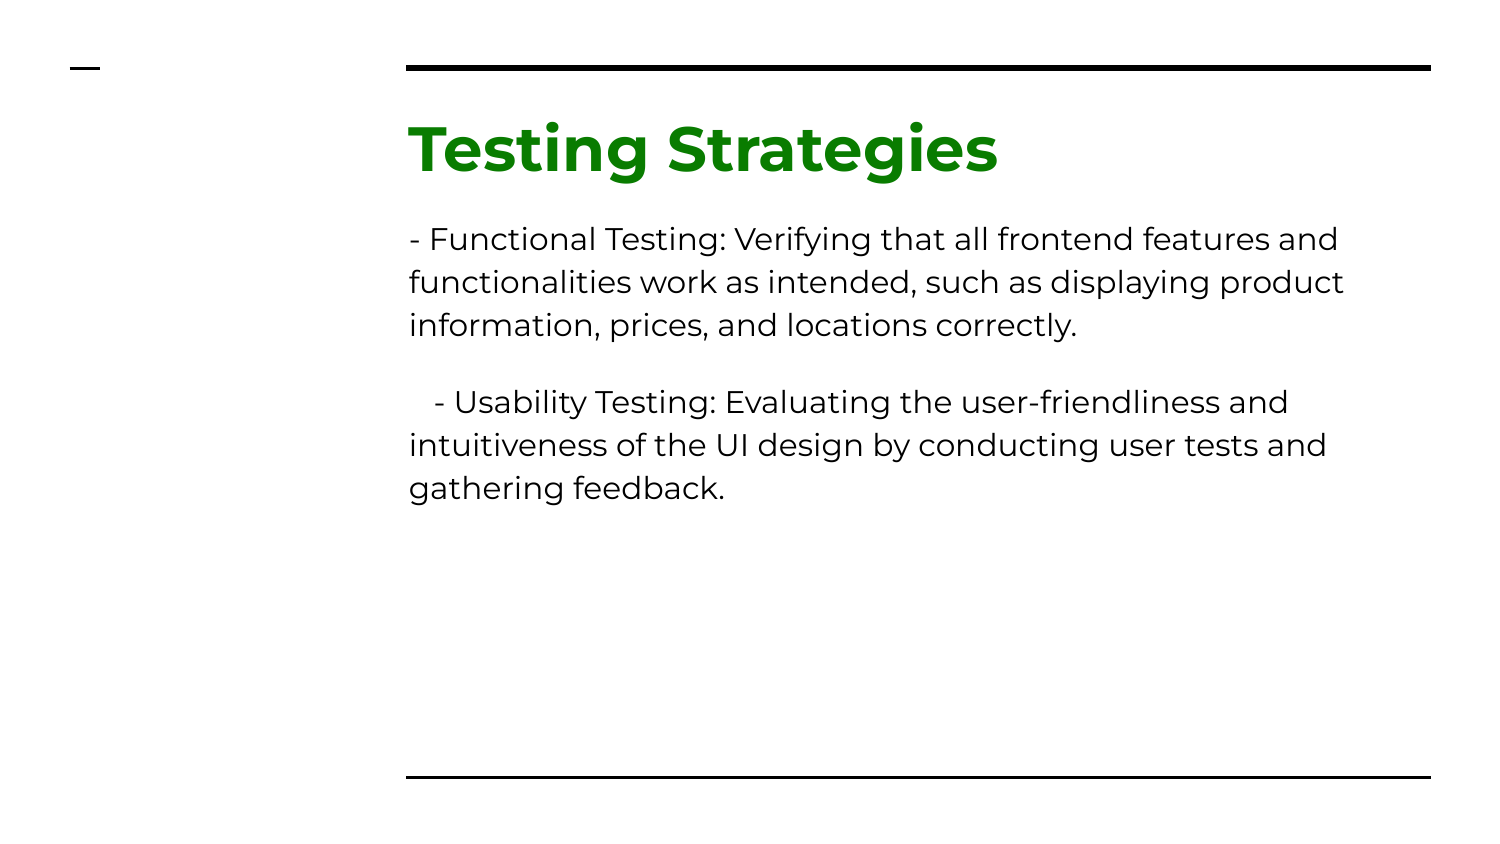

# Testing Strategies
- Functional Testing: Verifying that all frontend features and functionalities work as intended, such as displaying product information, prices, and locations correctly.
   - Usability Testing: Evaluating the user-friendliness and intuitiveness of the UI design by conducting user tests and gathering feedback.